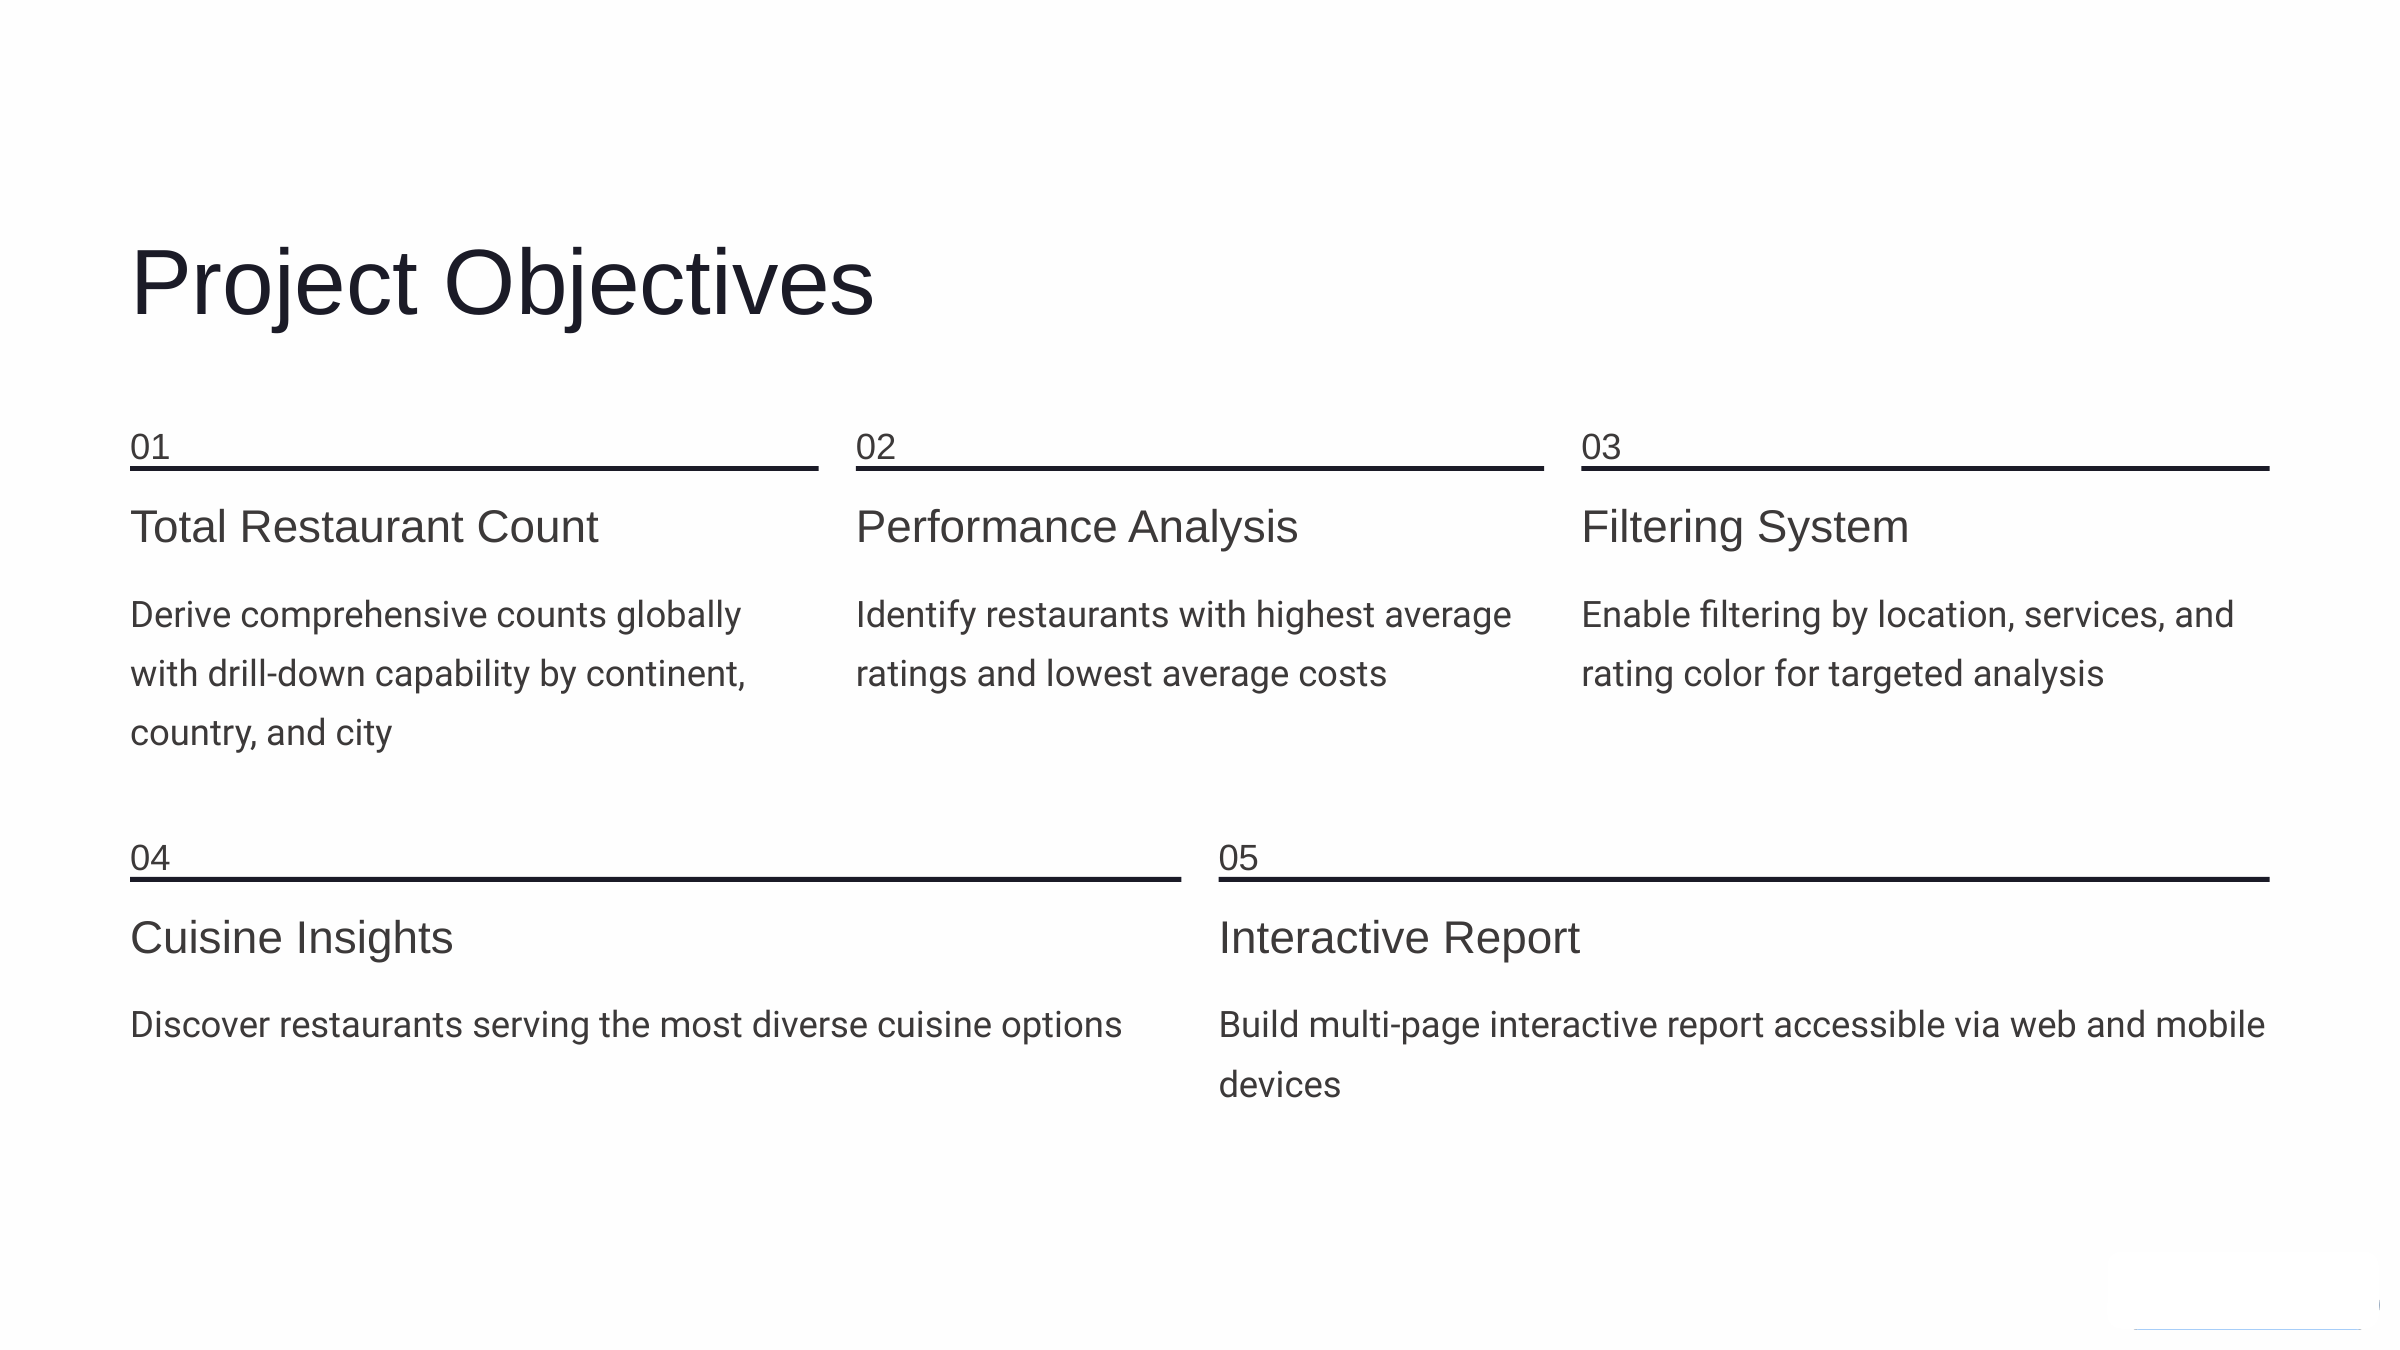

Project Objectives
01
02
03

Total Restaurant Count
Performance Analysis
Filtering System
Derive comprehensive counts globally with drill-down capability by continent, country, and city
Identify restaurants with highest average ratings and lowest average costs
Enable filtering by location, services, and rating color for targeted analysis
04
05

Cuisine Insights
Interactive Report
Discover restaurants serving the most diverse cuisine options
Build multi-page interactive report accessible via web and mobile devices